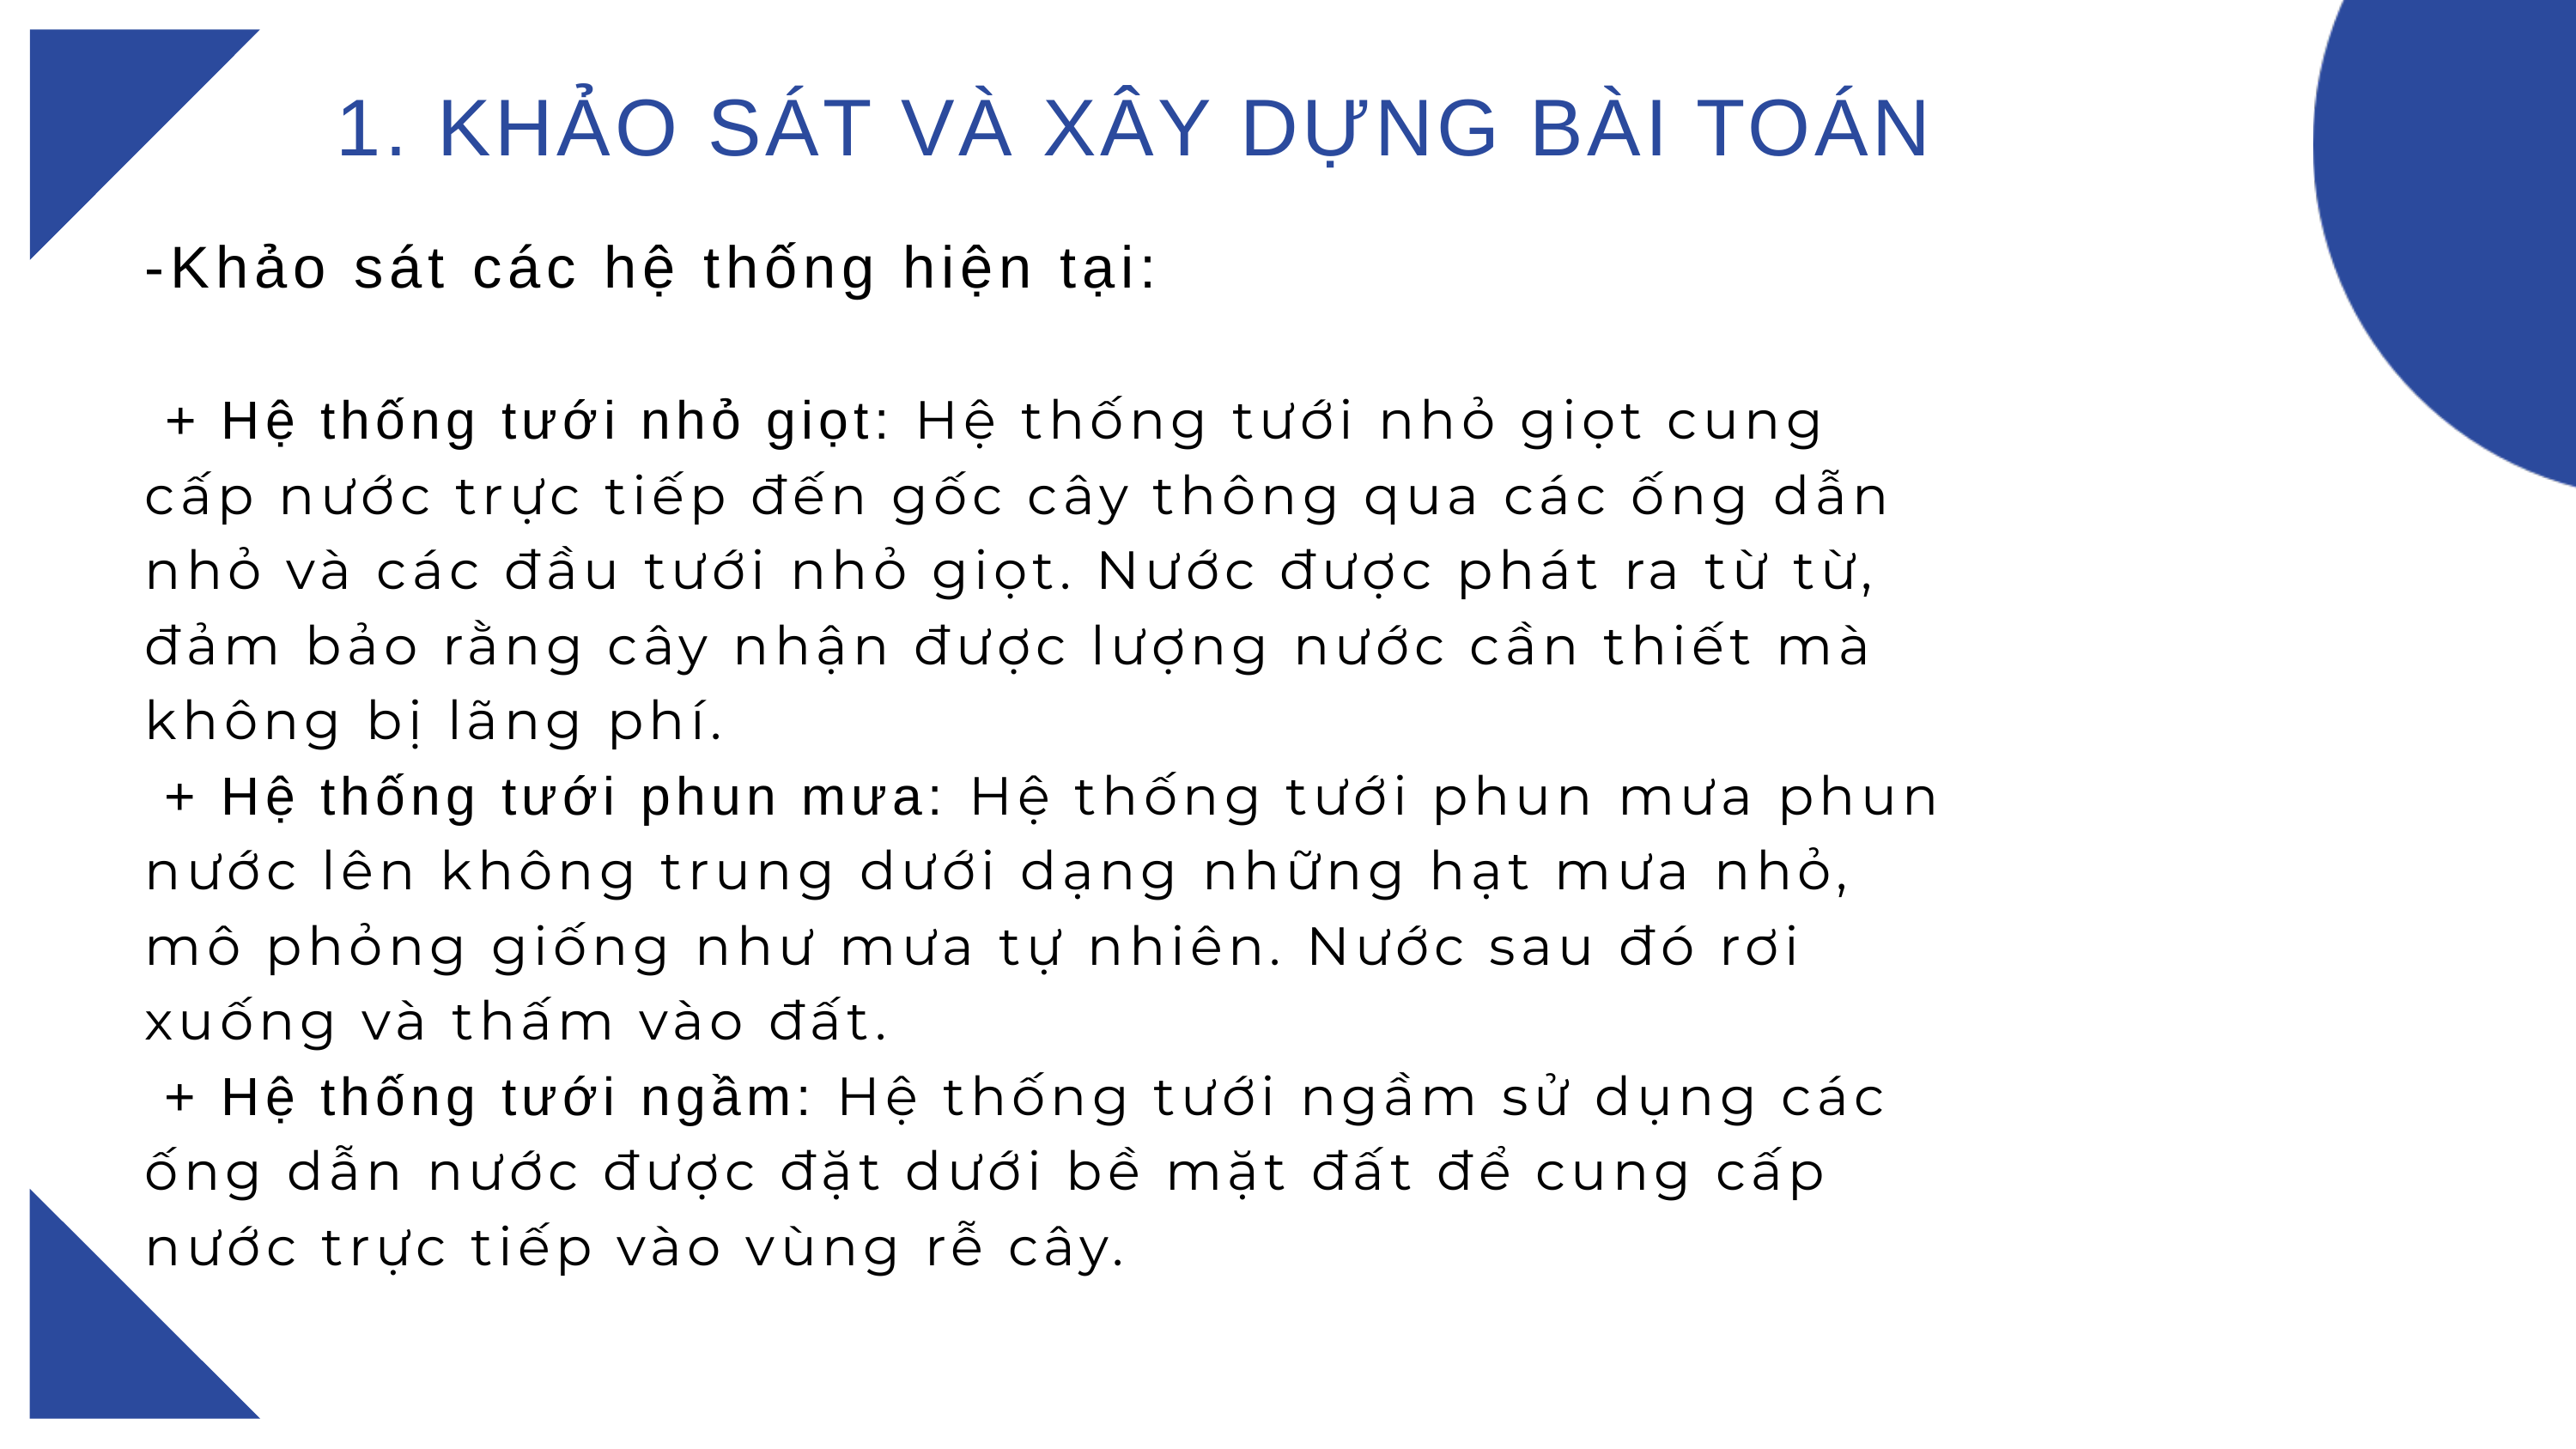

1. KHẢO SÁT VÀ XÂY DỰNG BÀI TOÁN
-Khảo sát các hệ thống hiện tại:

 + Hệ thống tưới nhỏ giọt: Hệ thống tưới nhỏ giọt cung cấp nước trực tiếp đến gốc cây thông qua các ống dẫn nhỏ và các đầu tưới nhỏ giọt. Nước được phát ra từ từ, đảm bảo rằng cây nhận được lượng nước cần thiết mà không bị lãng phí.
 + Hệ thống tưới phun mưa: Hệ thống tưới phun mưa phun nước lên không trung dưới dạng những hạt mưa nhỏ, mô phỏng giống như mưa tự nhiên. Nước sau đó rơi xuống và thấm vào đất.
 + Hệ thống tưới ngầm: Hệ thống tưới ngầm sử dụng các ống dẫn nước được đặt dưới bề mặt đất để cung cấp nước trực tiếp vào vùng rễ cây.